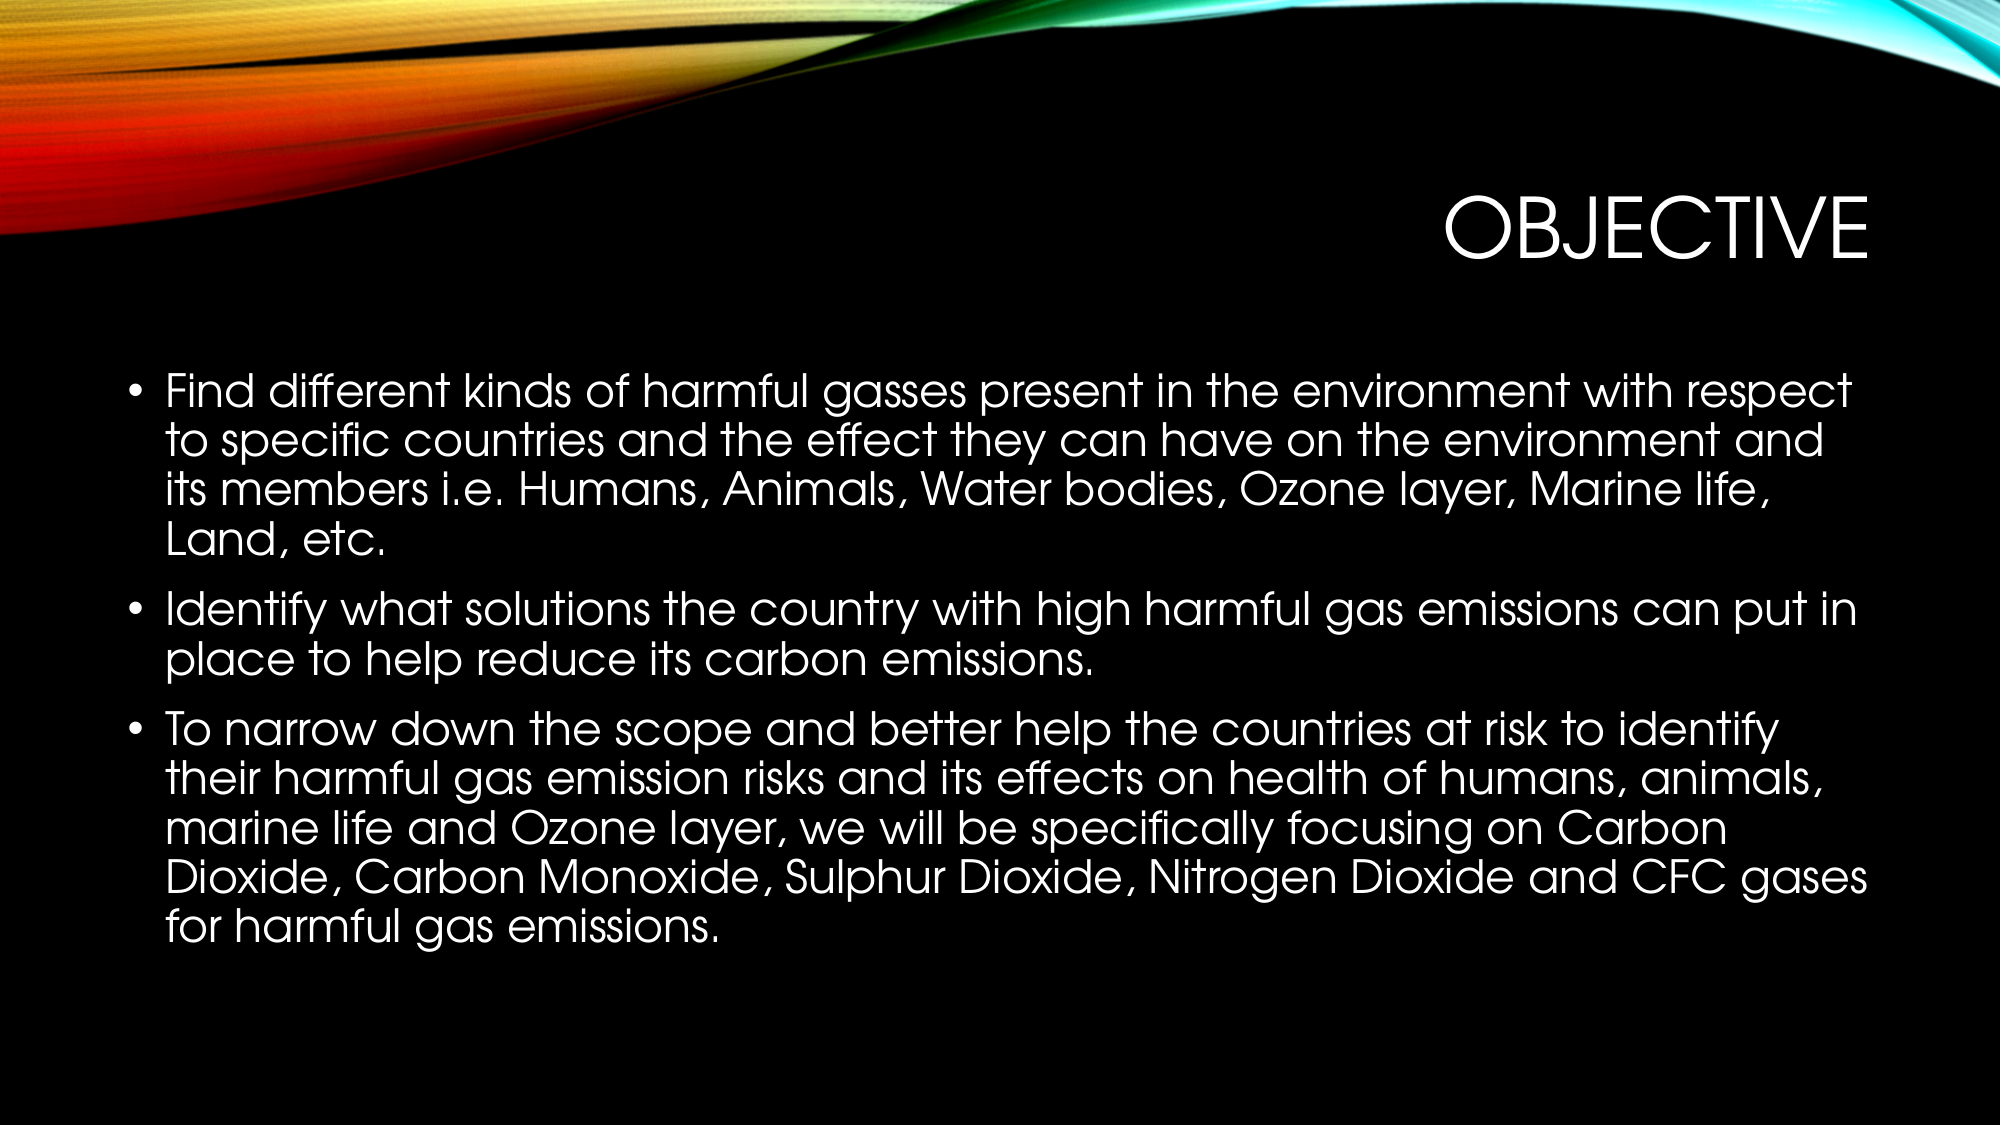

# Objective
Find different kinds of harmful gasses present in the environment with respect to specific countries and the effect they can have on the environment and its members i.e. Humans, Animals, Water bodies, Ozone layer, Marine life, Land, etc.
Identify what solutions the country with high harmful gas emissions can put in place to help reduce its carbon emissions.
To narrow down the scope and better help the countries at risk to identify their harmful gas emission risks and its effects on health of humans, animals, marine life and Ozone layer, we will be specifically focusing on Carbon Dioxide, Carbon Monoxide, Sulphur Dioxide, Nitrogen Dioxide and CFC gases for harmful gas emissions.